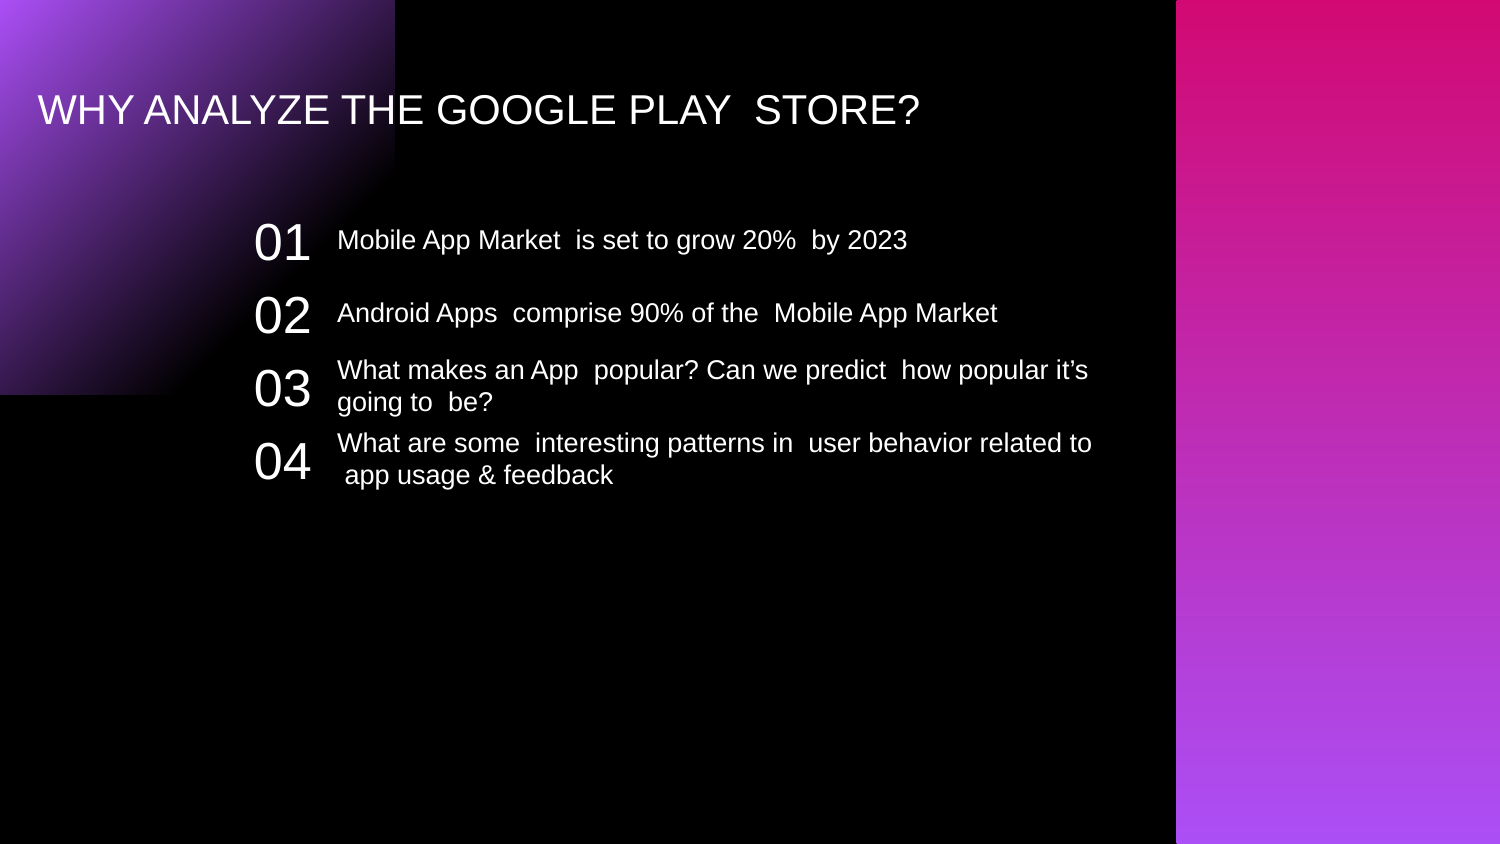

WHY ANALYZE THE GOOGLE PLAY  STORE?
01
# Mobile App Market  is set to grow 20%  by 2023
02
Android Apps  comprise 90% of the  Mobile App Market
03
What makes an App  popular? Can we predict  how popular it’s going to  be?
04
What are some  interesting patterns in  user behavior related to  app usage & feedback